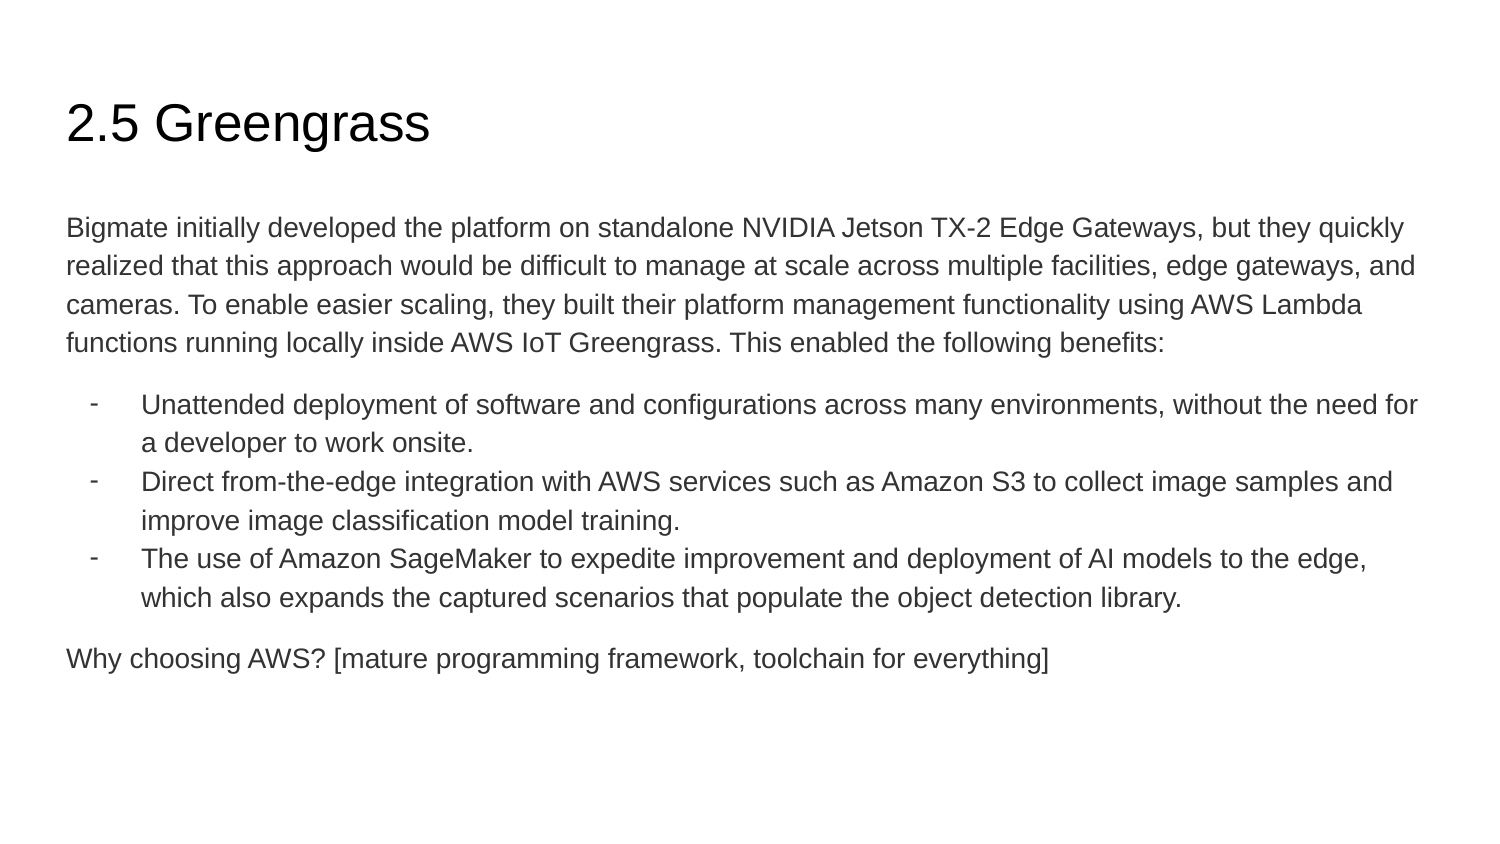

# 2.5 Greengrass

Bigmate initially developed the platform on standalone NVIDIA Jetson TX-2 Edge Gateways, but they quickly realized that this approach would be difficult to manage at scale across multiple facilities, edge gateways, and cameras. To enable easier scaling, they built their platform management functionality using AWS Lambda functions running locally inside AWS IoT Greengrass. This enabled the following benefits:
Unattended deployment of software and configurations across many environments, without the need for a developer to work onsite.
Direct from-the-edge integration with AWS services such as Amazon S3 to collect image samples and improve image classification model training.
The use of Amazon SageMaker to expedite improvement and deployment of AI models to the edge, which also expands the captured scenarios that populate the object detection library.
Why choosing AWS? [mature programming framework, toolchain for everything]